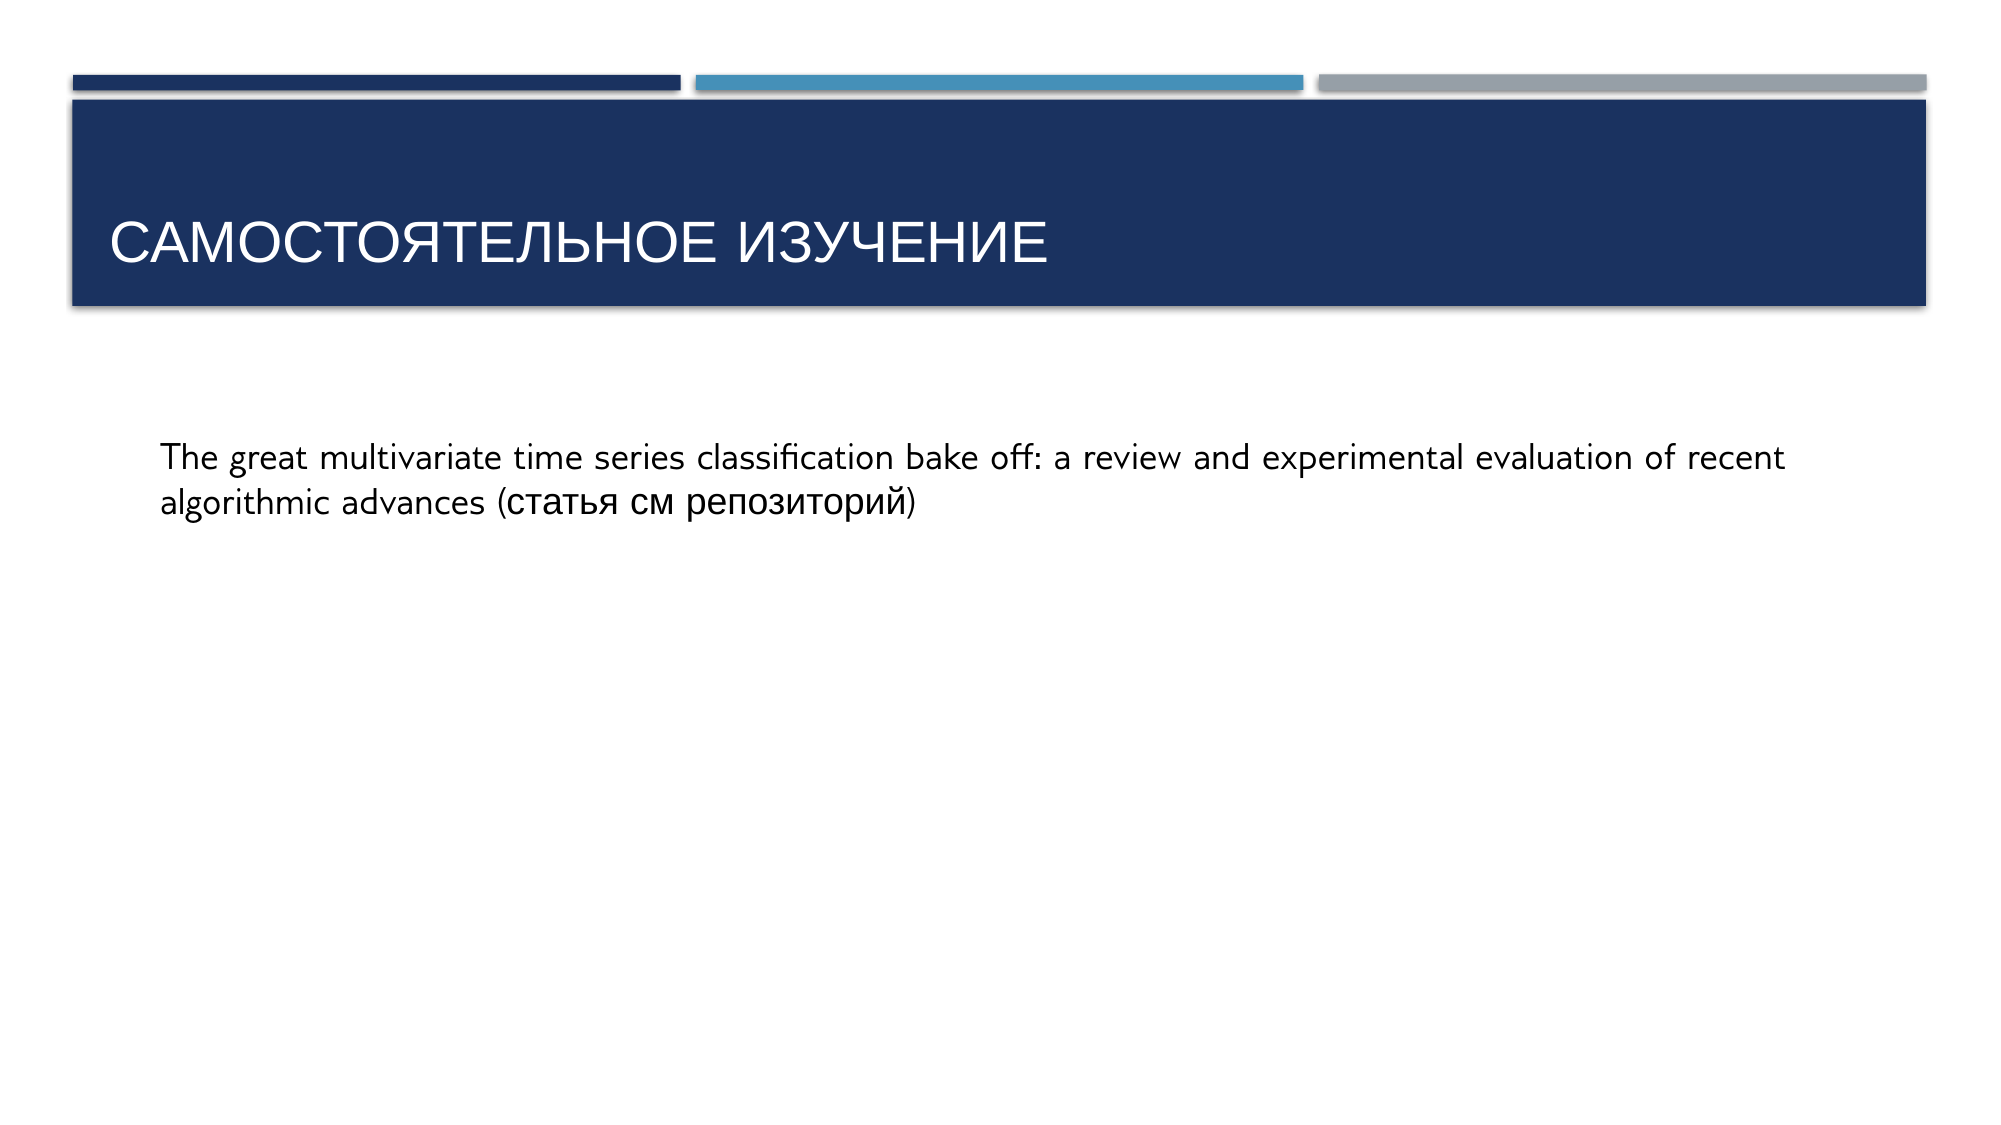

# Самостоятельное изучение
The great multivariate time series classification bake off: a review and experimental evaluation of recent algorithmic advances (статья см репозиторий)